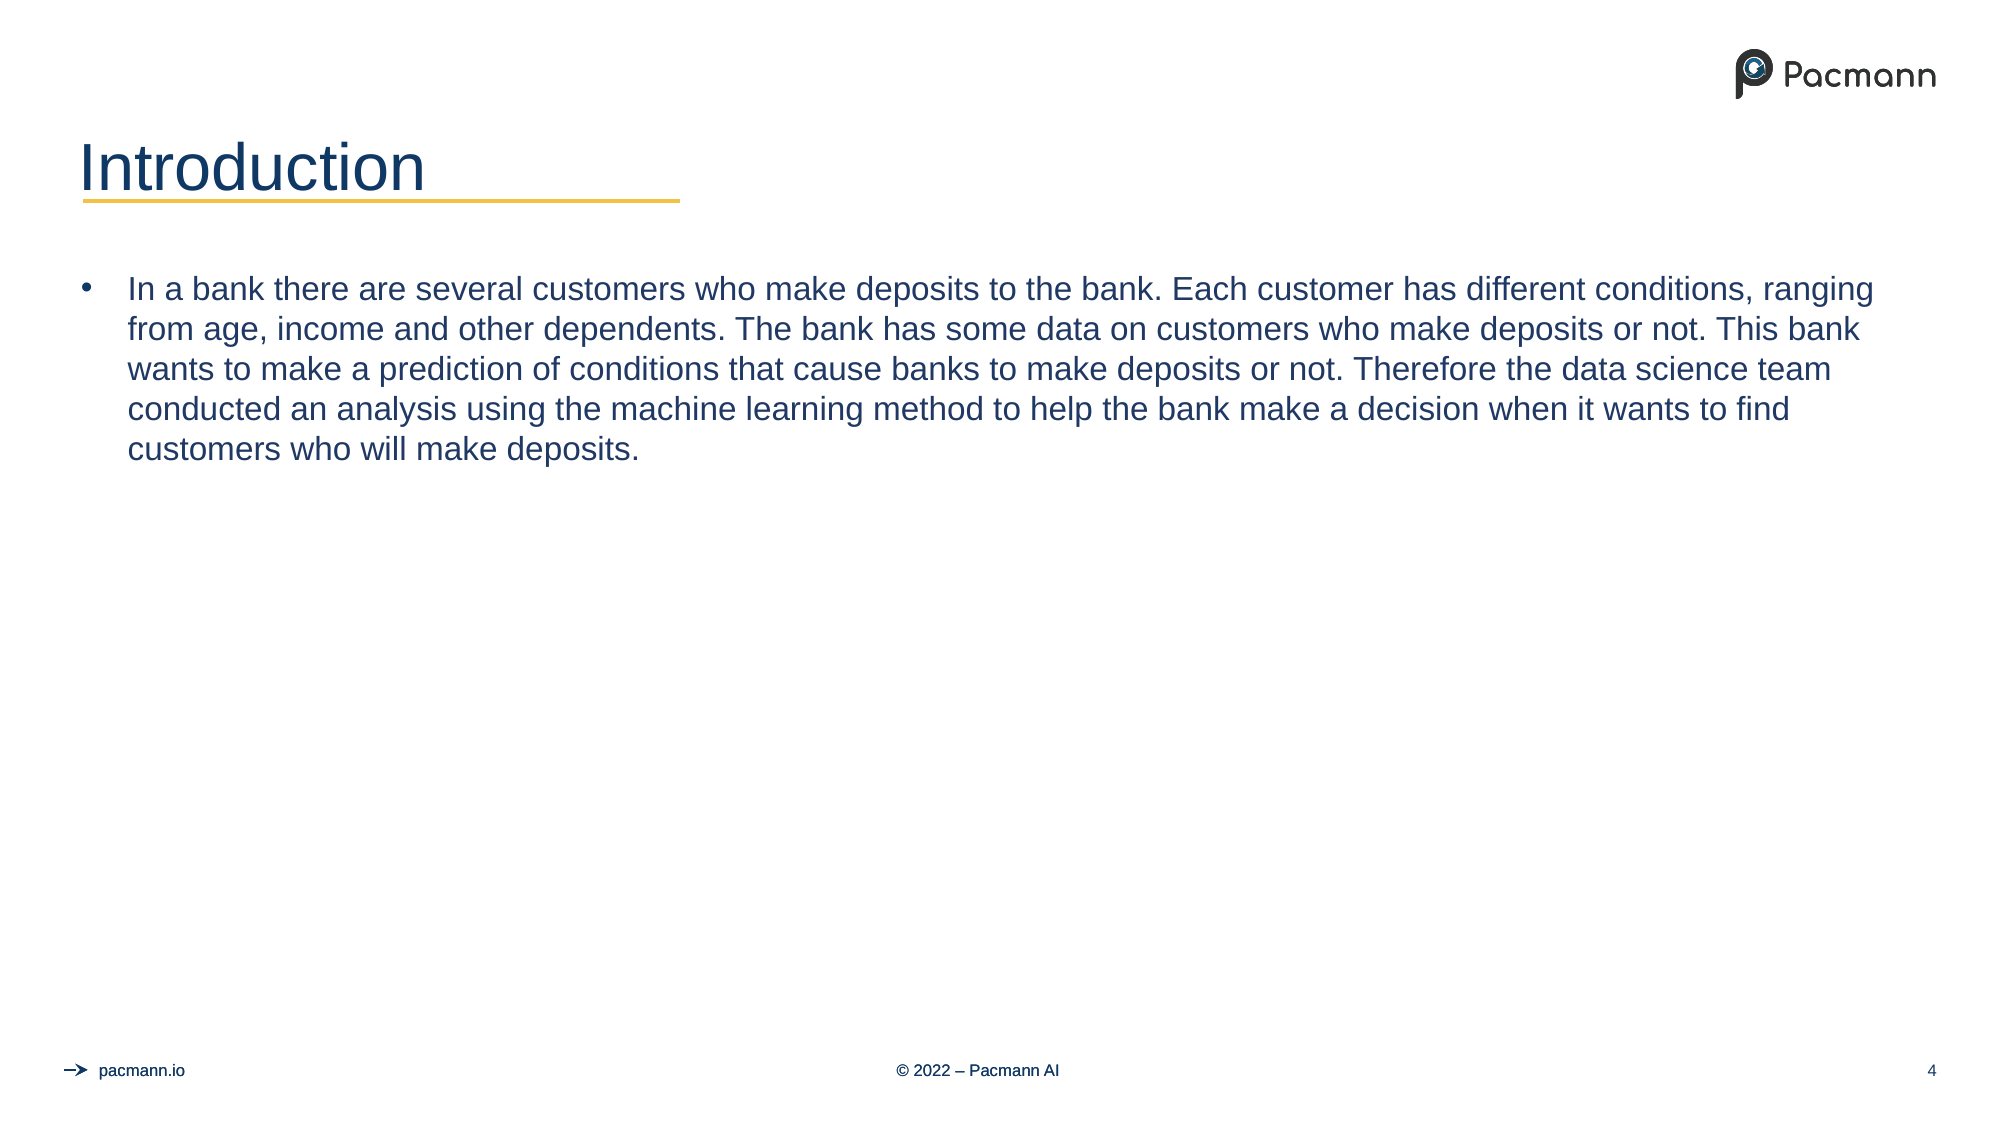

# Introduction
In a bank there are several customers who make deposits to the bank. Each customer has different conditions, ranging from age, income and other dependents. The bank has some data on customers who make deposits or not. This bank wants to make a prediction of conditions that cause banks to make deposits or not. Therefore the data science team conducted an analysis using the machine learning method to help the bank make a decision when it wants to find customers who will make deposits.